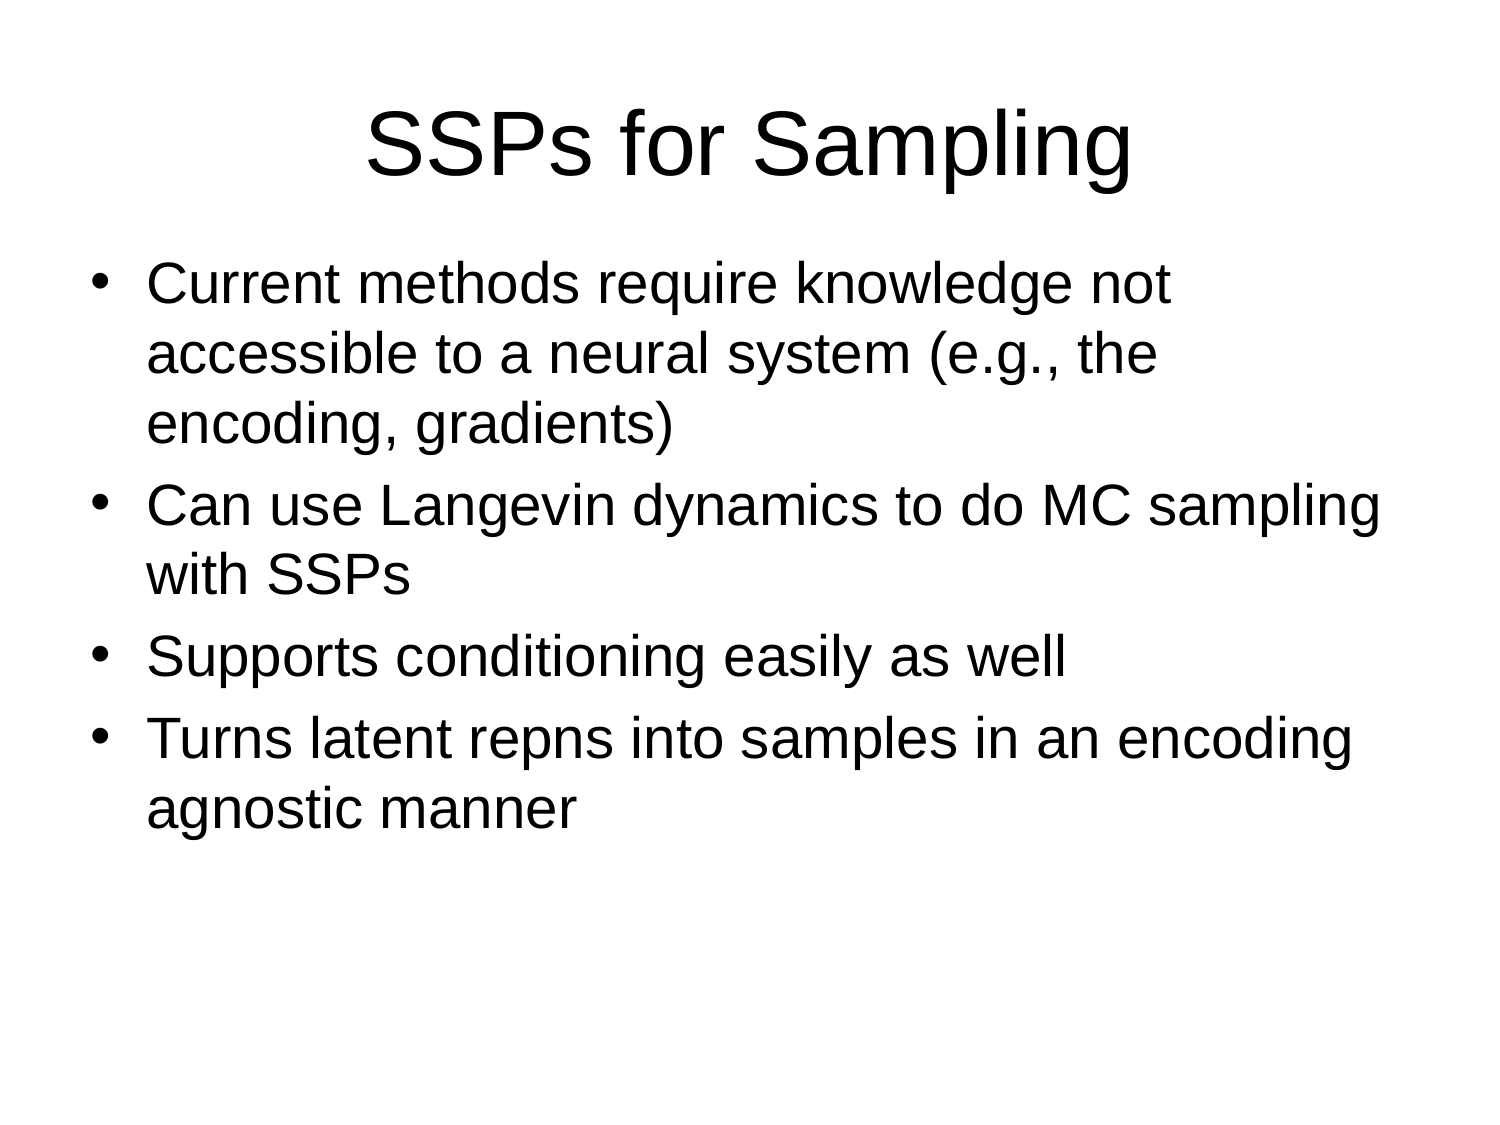

# SSPs for Sampling
Current methods require knowledge not accessible to a neural system (e.g., the encoding, gradients)
Can use Langevin dynamics to do MC sampling with SSPs
Supports conditioning easily as well
Turns latent repns into samples in an encoding agnostic manner